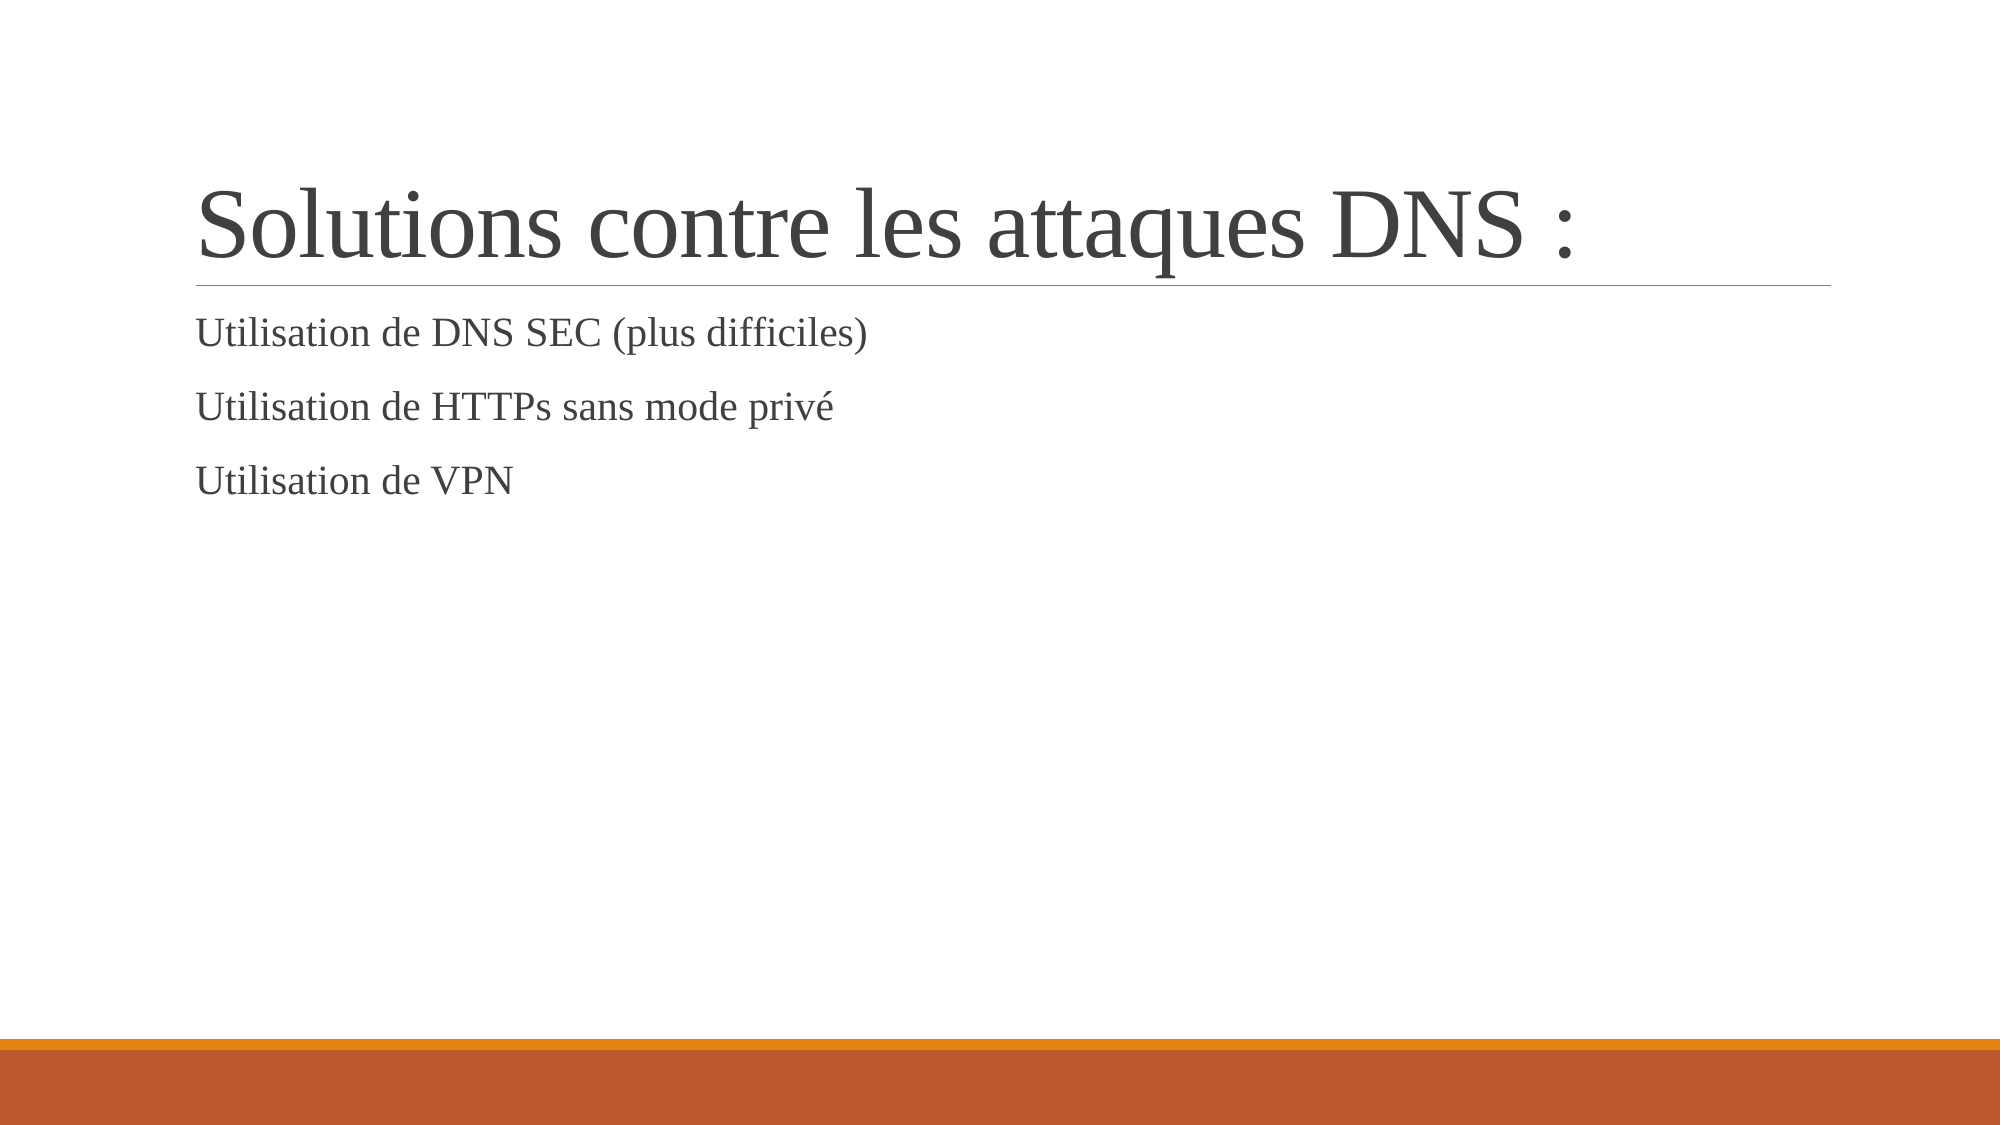

# Solutions contre les attaques DNS :
Utilisation de DNS SEC (plus difficiles)
Utilisation de HTTPs sans mode privé
Utilisation de VPN